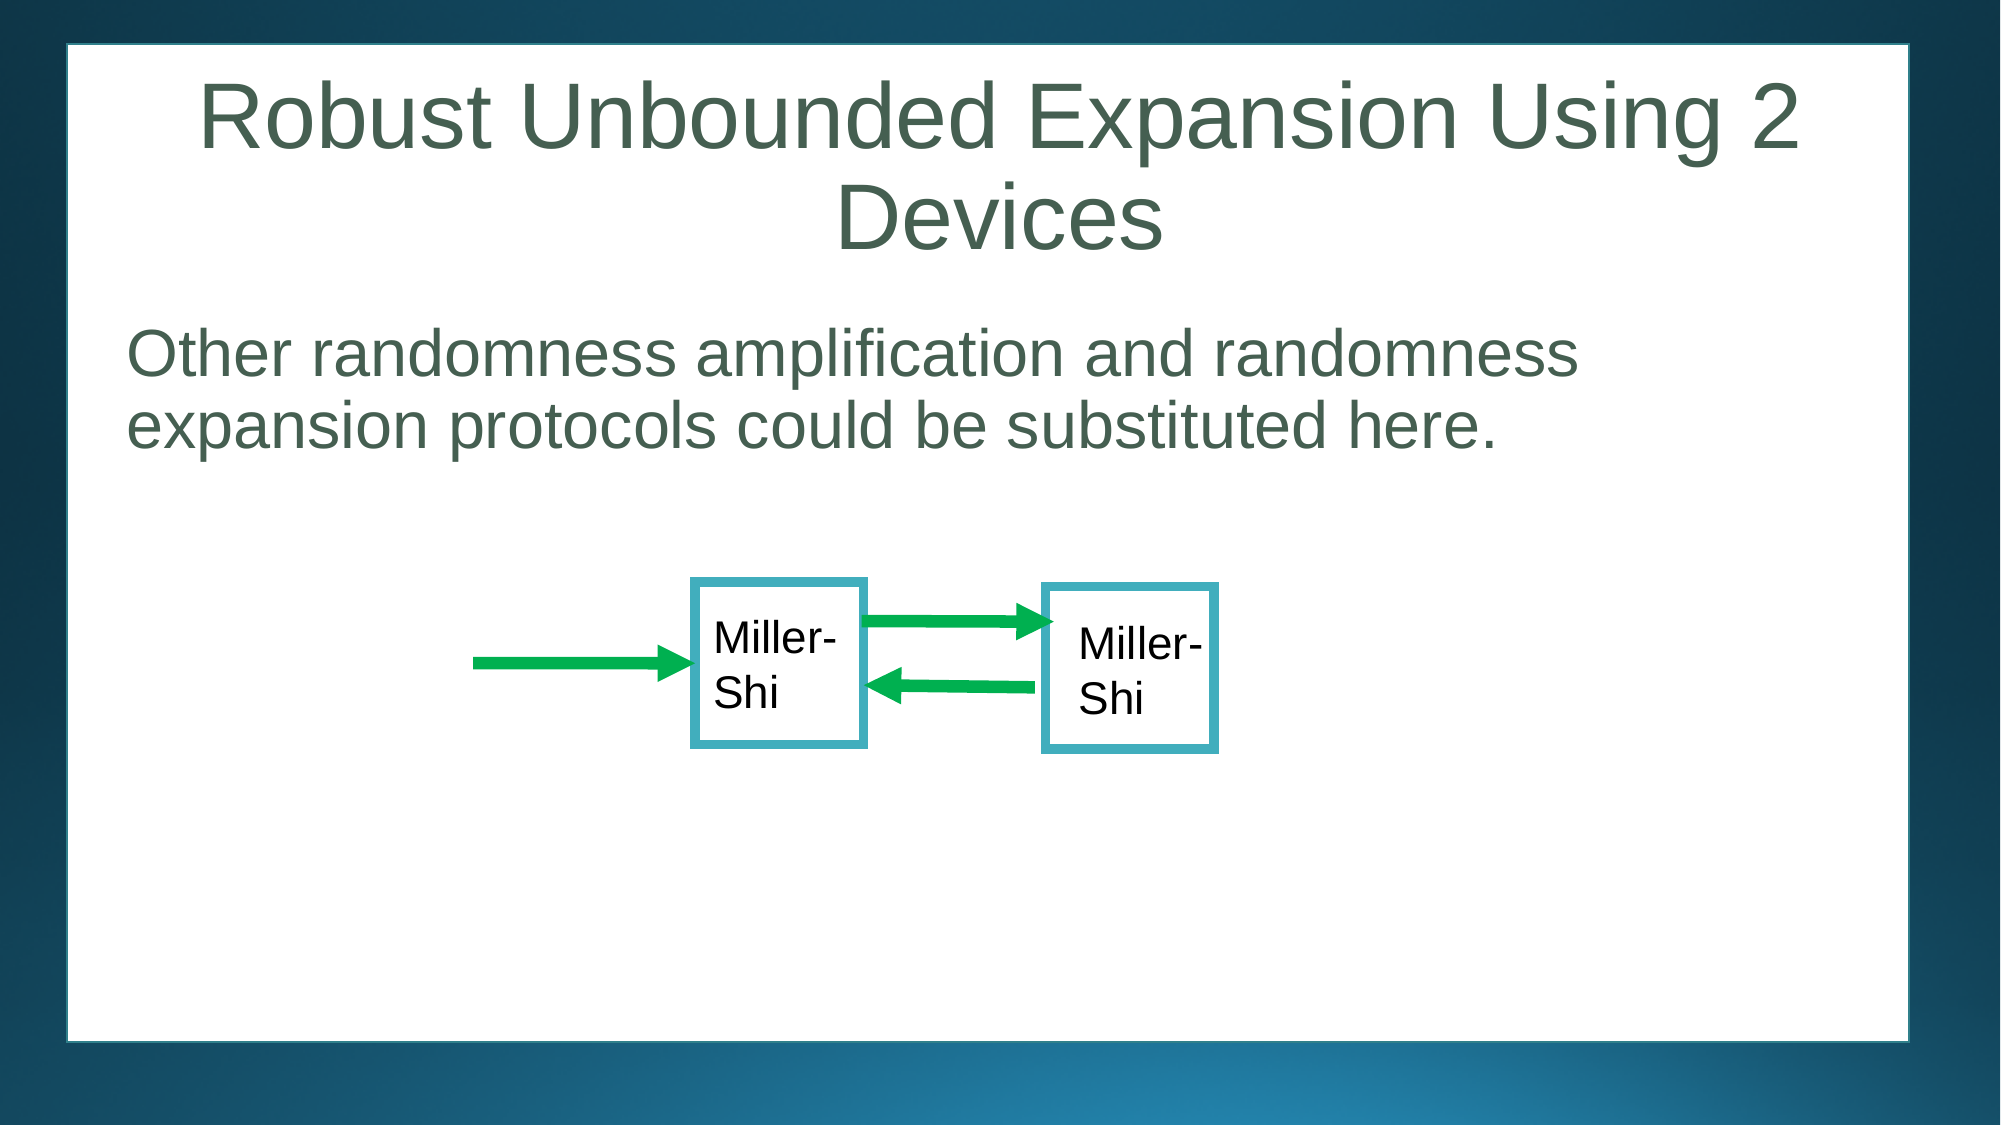

# Robust Unbounded Expansion Using 2 Devices

Other randomness amplification and randomness expansion protocols could be substituted here.

Miller-
Shi
Miller-
Shi